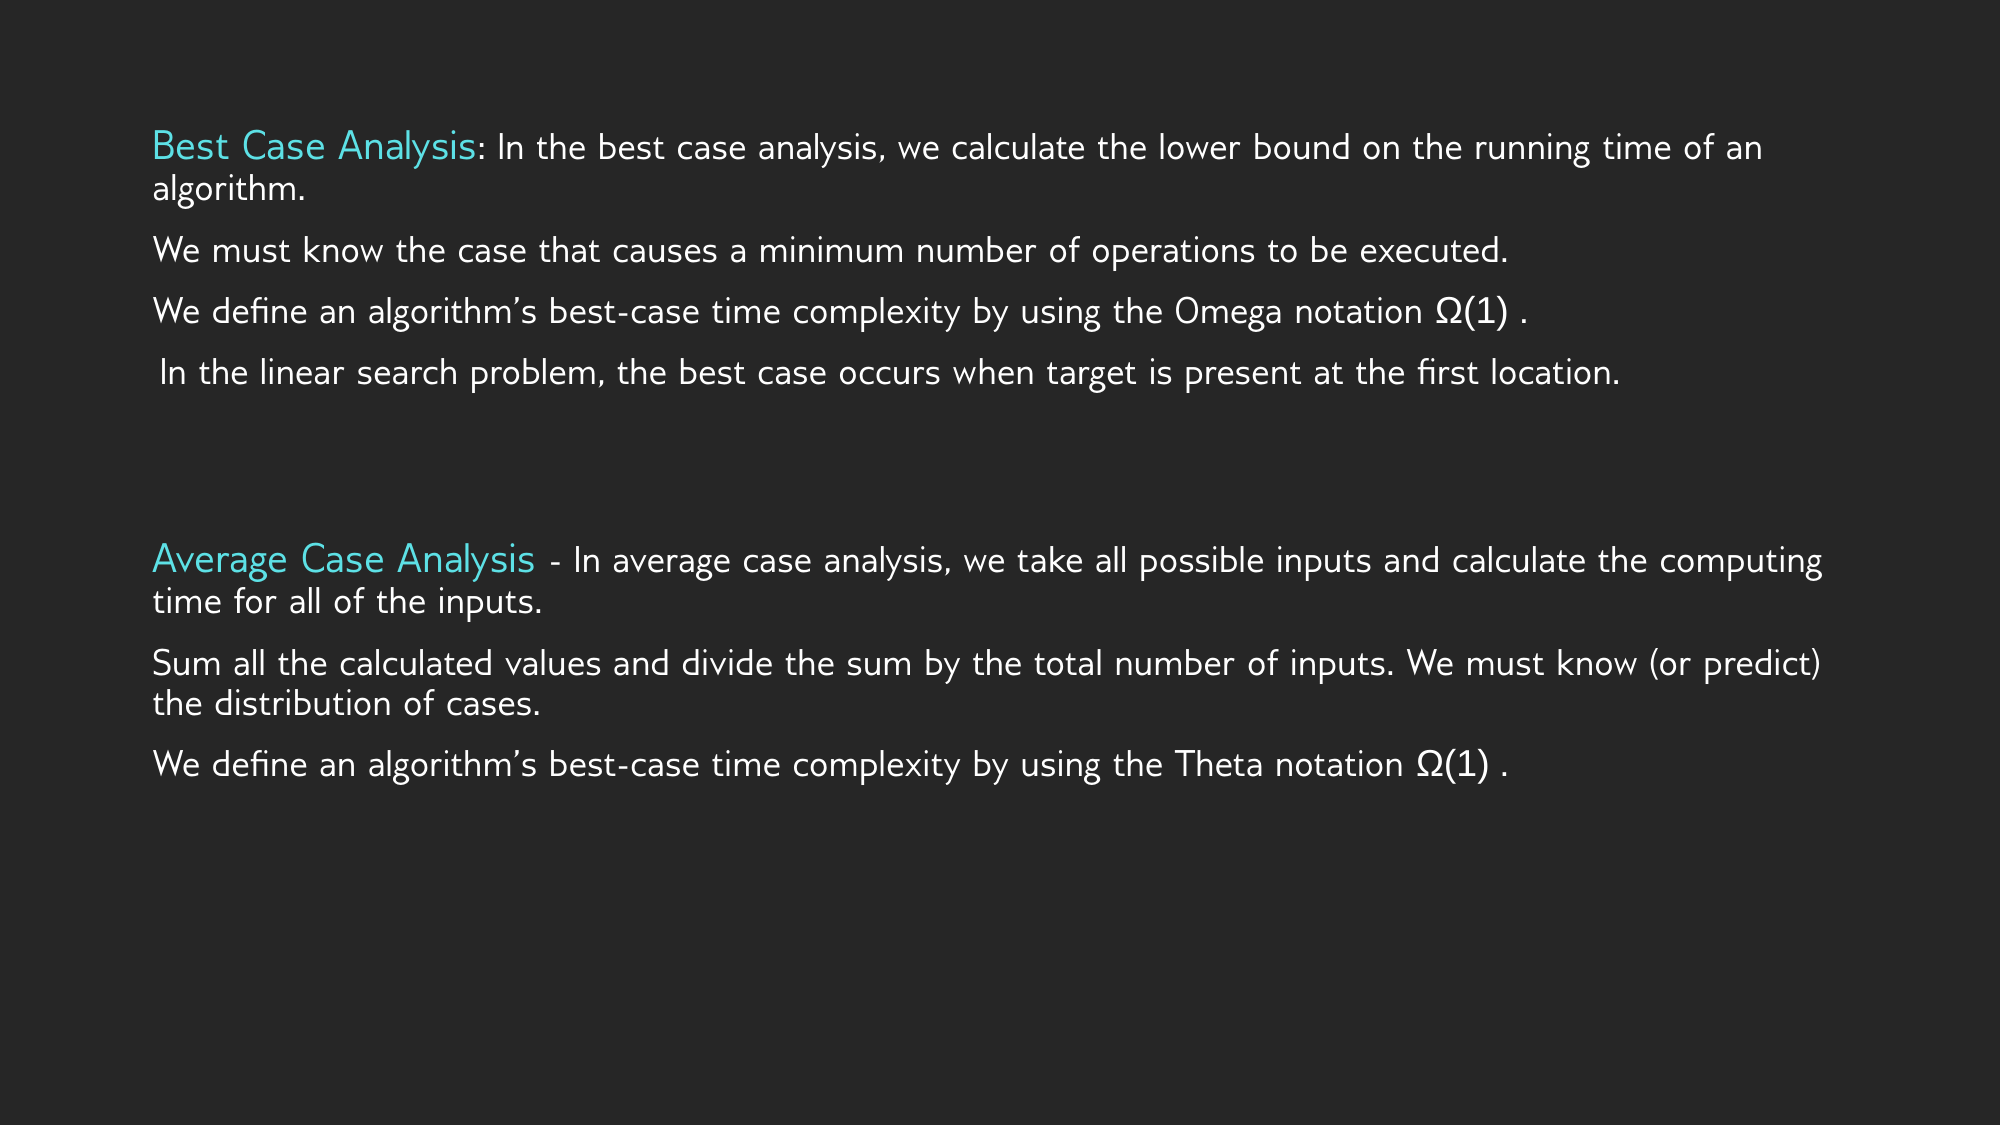

Best Case Analysis: In the best case analysis, we calculate the lower bound on the running time of an algorithm.
We must know the case that causes a minimum number of operations to be executed.
We define an algorithm’s best-case time complexity by using the Omega notation Ω(1) .
 In the linear search problem, the best case occurs when target is present at the first location.

Average Case Analysis - In average case analysis, we take all possible inputs and calculate the computing time for all of the inputs.
Sum all the calculated values and divide the sum by the total number of inputs. We must know (or predict) the distribution of cases.
We define an algorithm’s best-case time complexity by using the Theta notation Ω(1) .